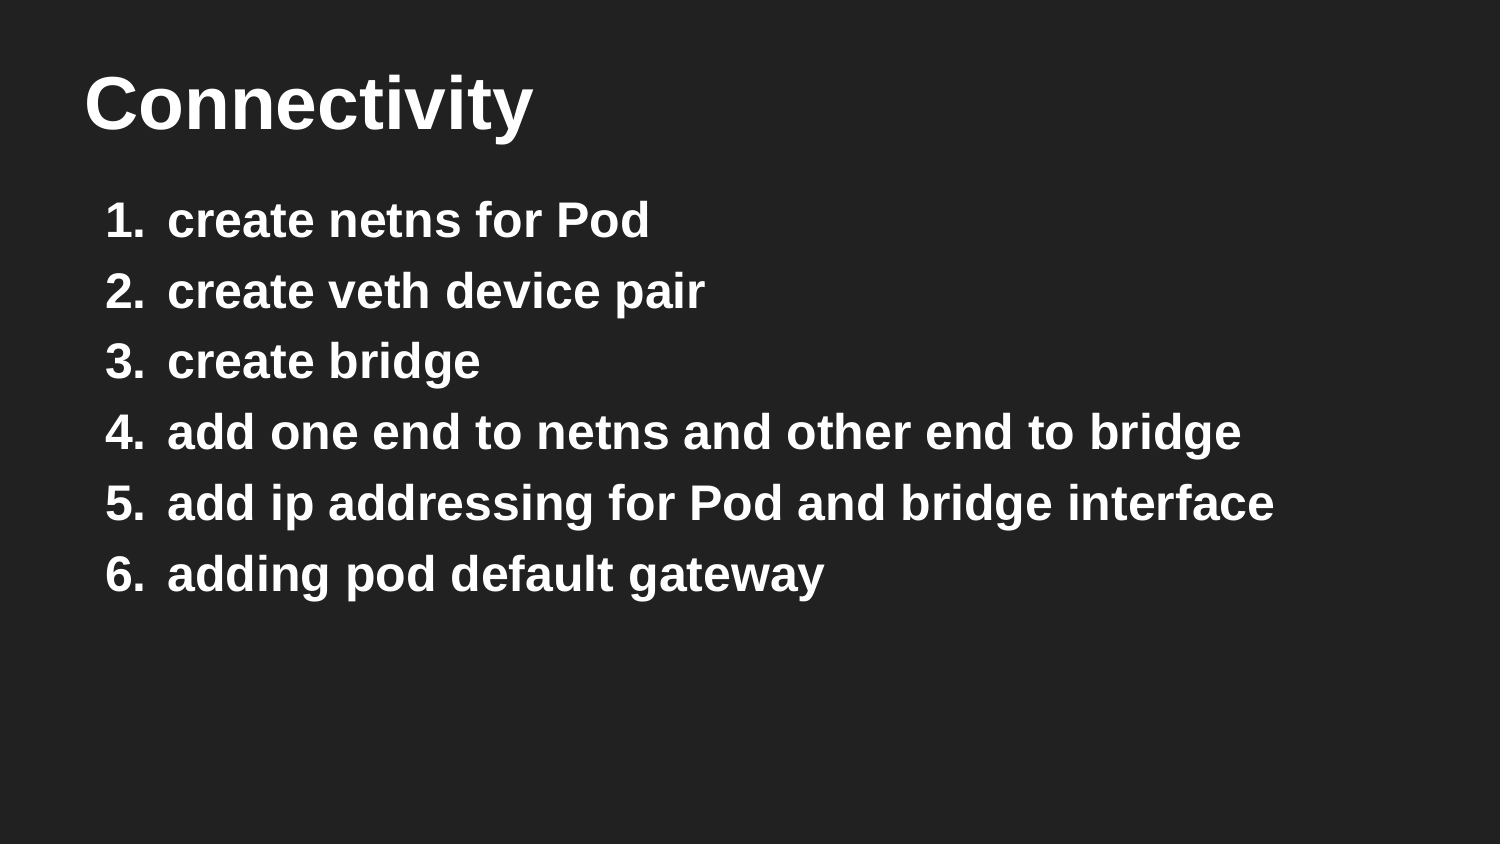

# Connectivity
create netns for Pod
create veth device pair
create bridge
add one end to netns and other end to bridge
add ip addressing for Pod and bridge interface
adding pod default gateway